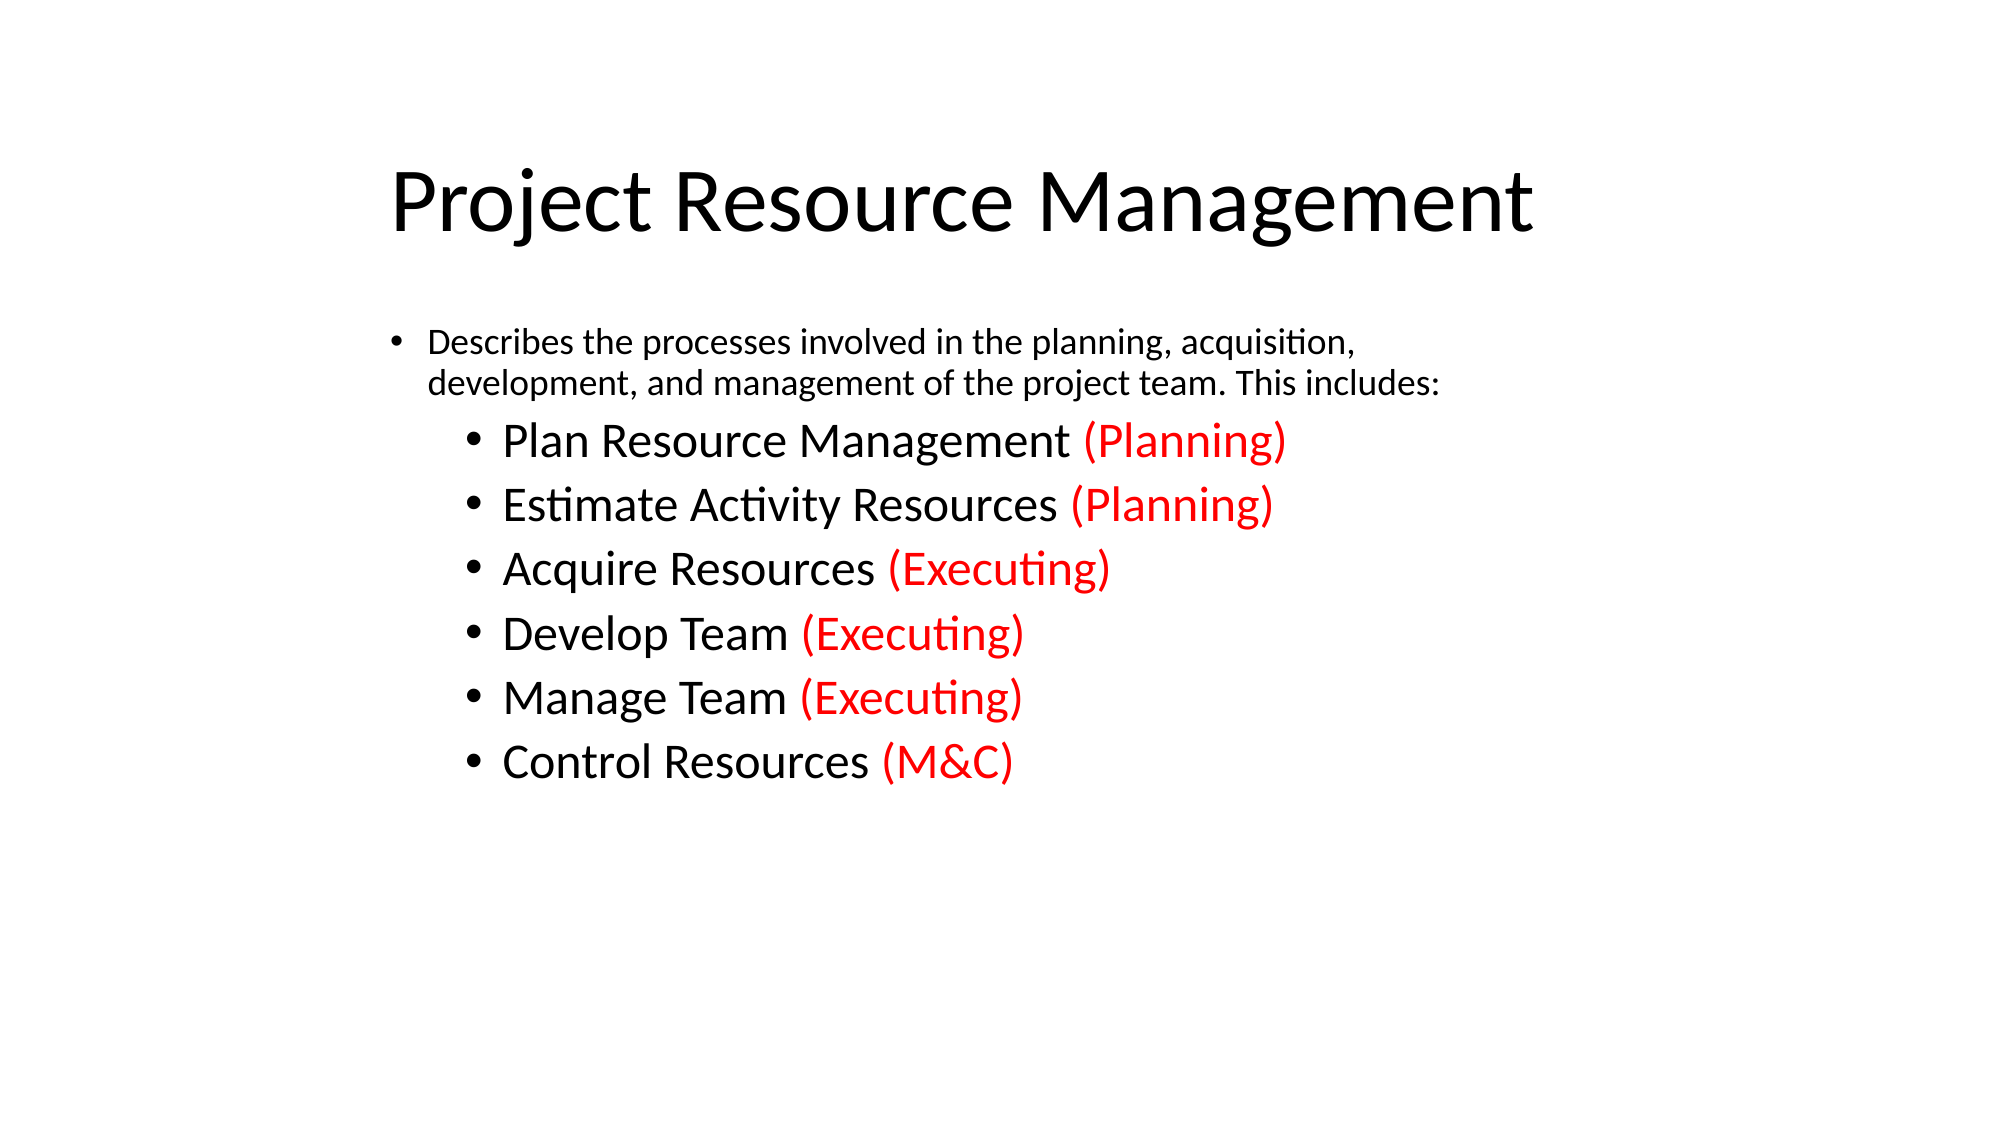

# Project Resource Management
Describes the processes involved in the planning, acquisition, development, and management of the project team. This includes:
Plan Resource Management (Planning)
Estimate Activity Resources (Planning)
Acquire Resources (Executing)
Develop Team (Executing)
Manage Team (Executing)
Control Resources (M&C)